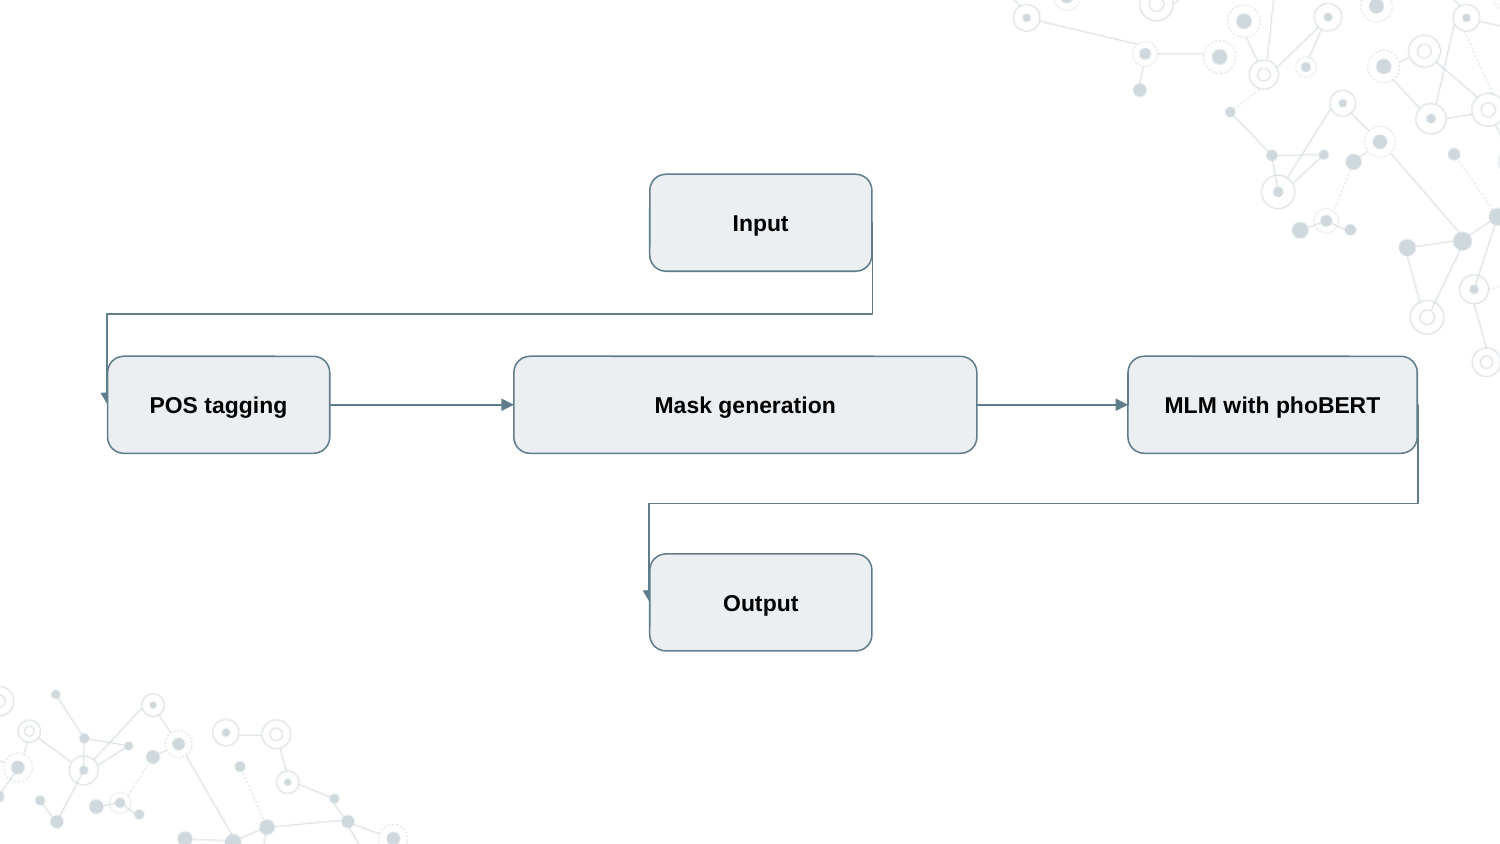

Input
POS tagging
Mask generation
MLM with phoBERT
Output